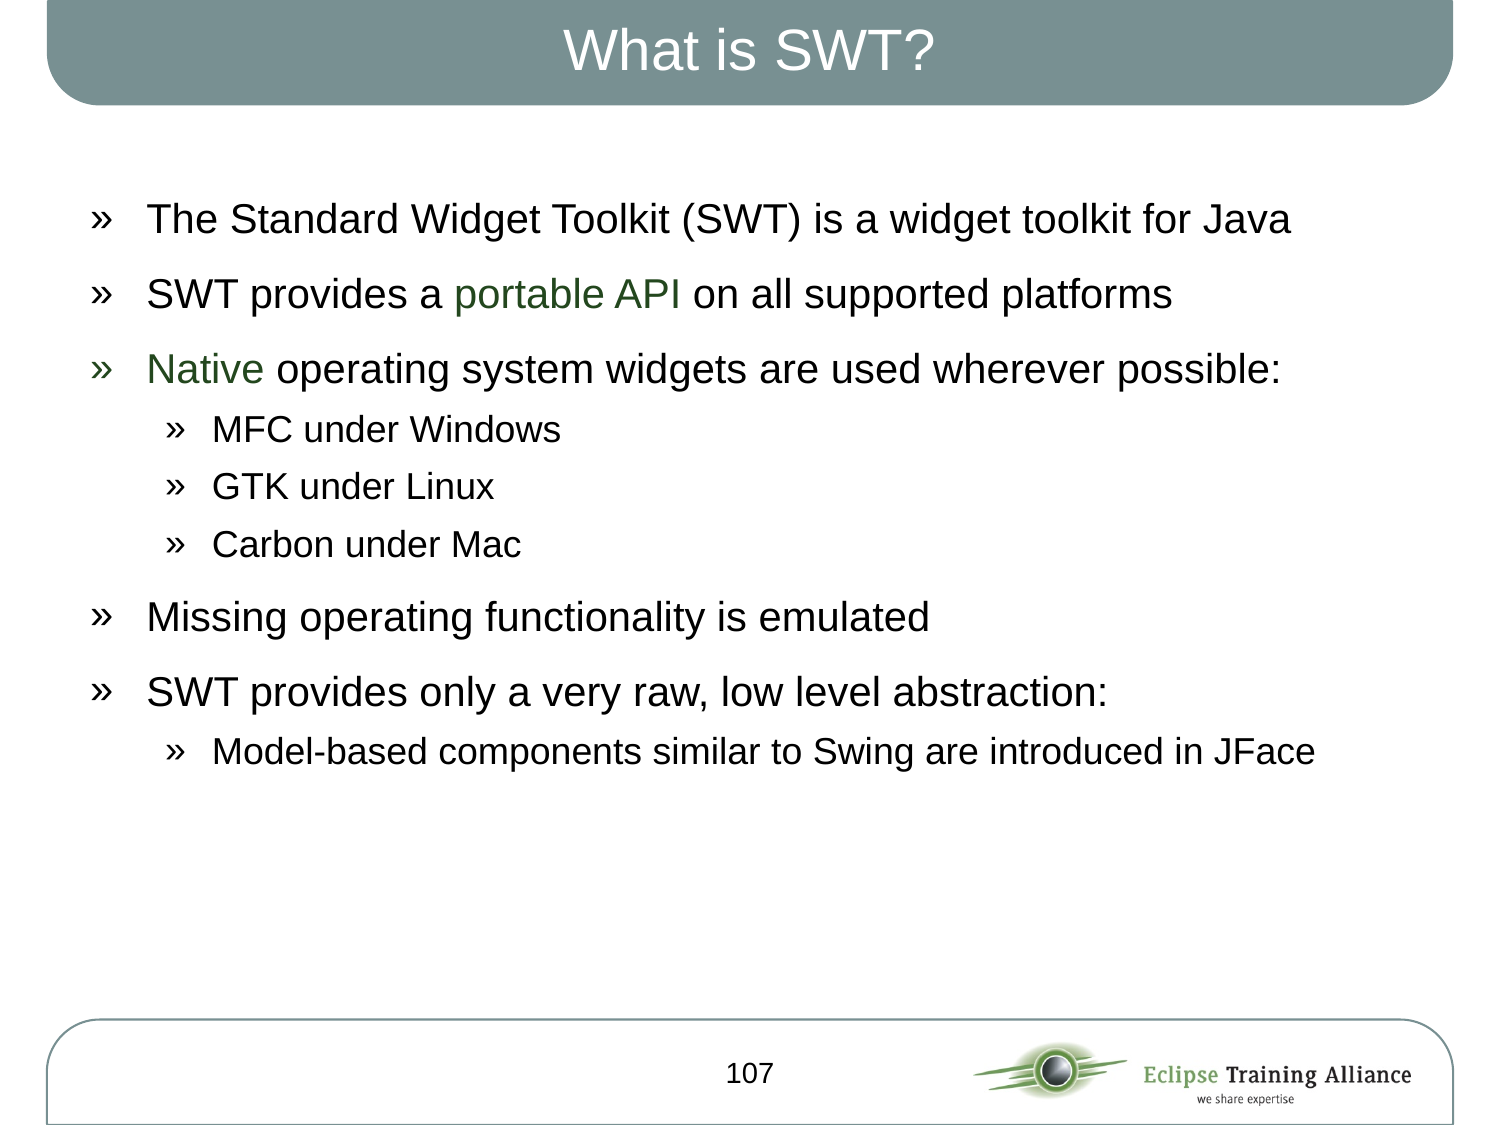

# What is SWT?
The Standard Widget Toolkit (SWT) is a widget toolkit for Java
SWT provides a portable API on all supported platforms
Native operating system widgets are used wherever possible:
MFC under Windows
GTK under Linux
Carbon under Mac
Missing operating functionality is emulated
SWT provides only a very raw, low level abstraction:
Model-based components similar to Swing are introduced in JFace